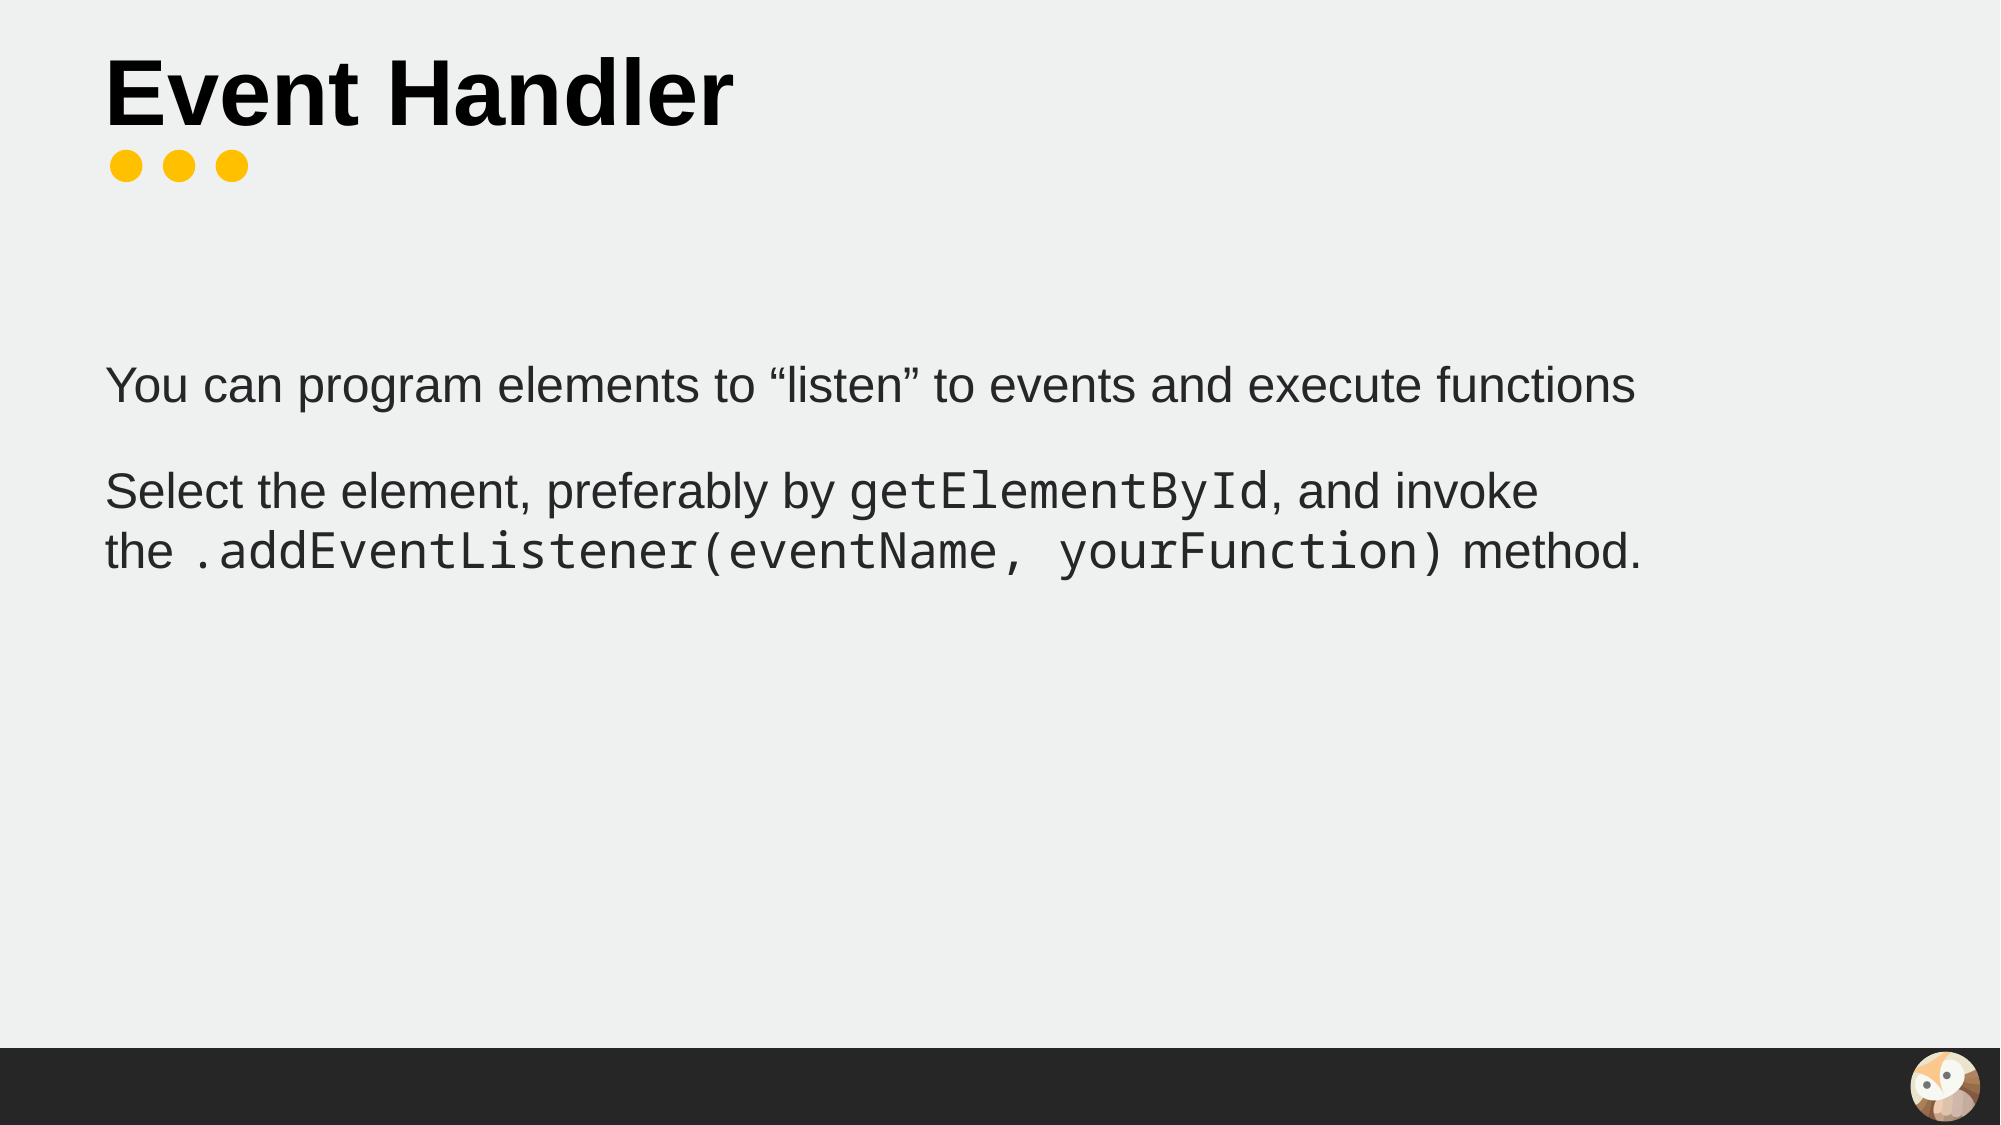

# Event Handler
You can program elements to “listen” to events and execute functions
Select the element, preferably by getElementById, and invoke the .addEventListener(eventName, yourFunction) method.